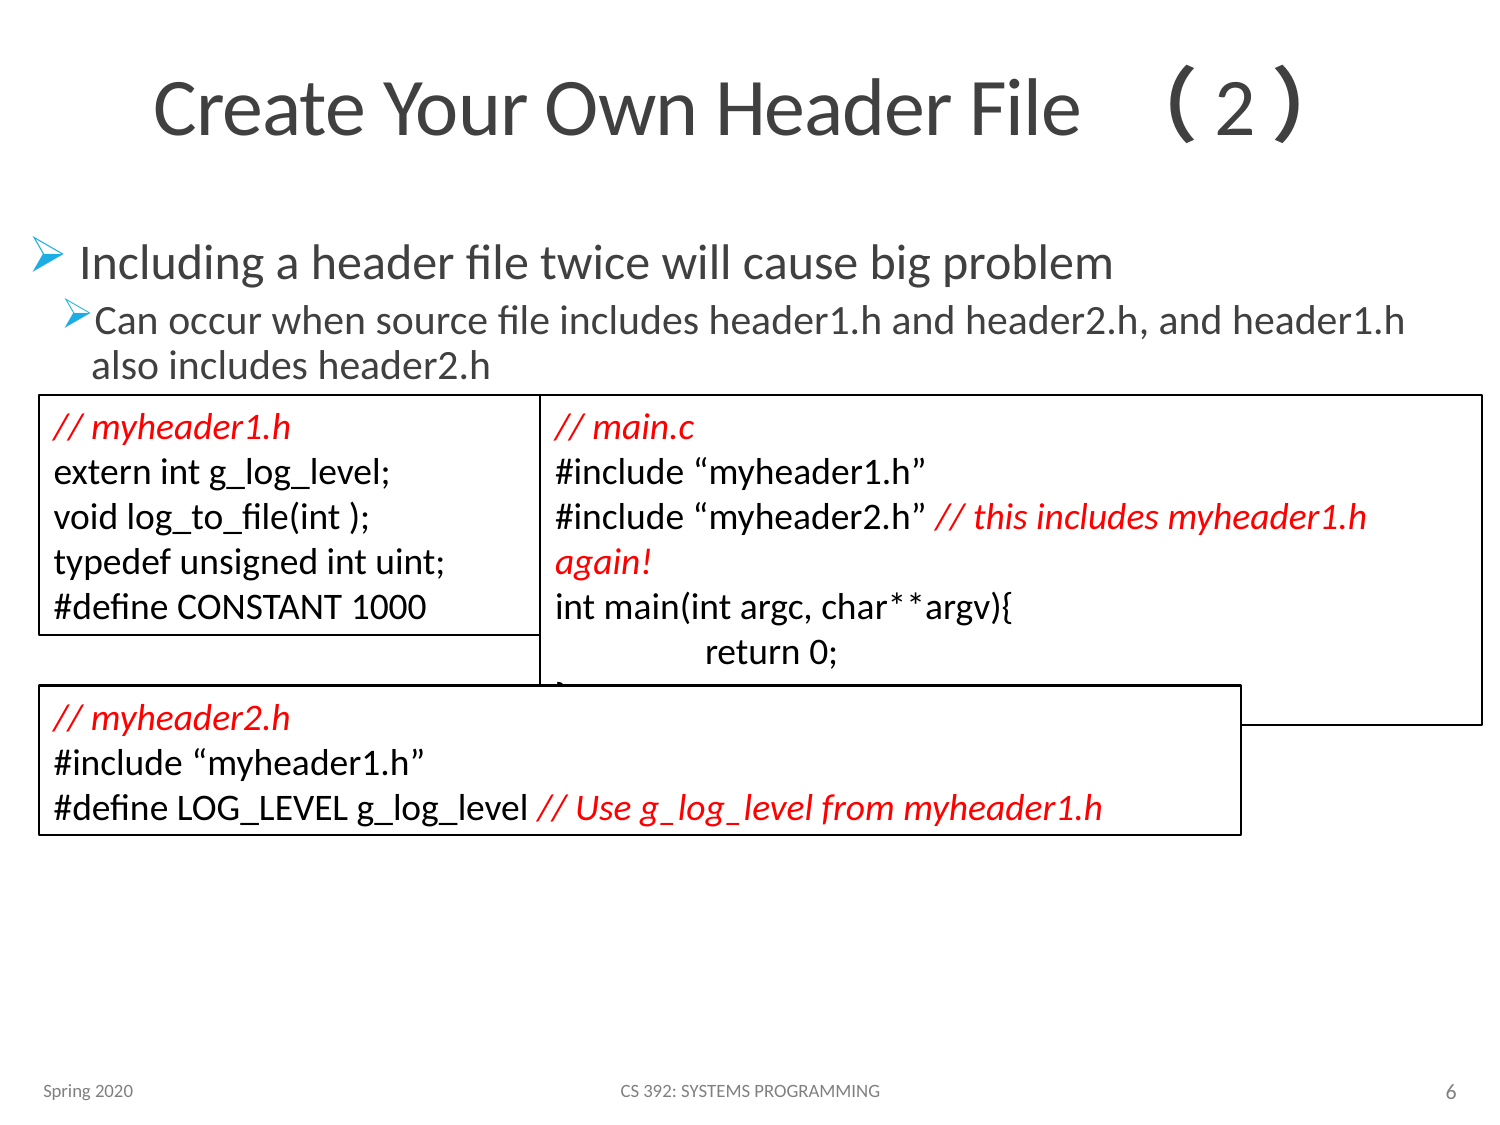

# Create Your Own Header File （2）
 Including a header file twice will cause big problem
Can occur when source file includes header1.h and header2.h, and header1.h also includes header2.h

// myheader1.h
extern int g_log_level;
void log_to_file(int );
typedef unsigned int uint;
#define CONSTANT 1000
// main.c
#include “myheader1.h”
#include “myheader2.h” // this includes myheader1.h again!
int main(int argc, char**argv){
	return 0;
}
// myheader2.h
#include “myheader1.h”
#define LOG_LEVEL g_log_level // Use g_log_level from myheader1.h
Spring 2020
CS 392: Systems Programming
6